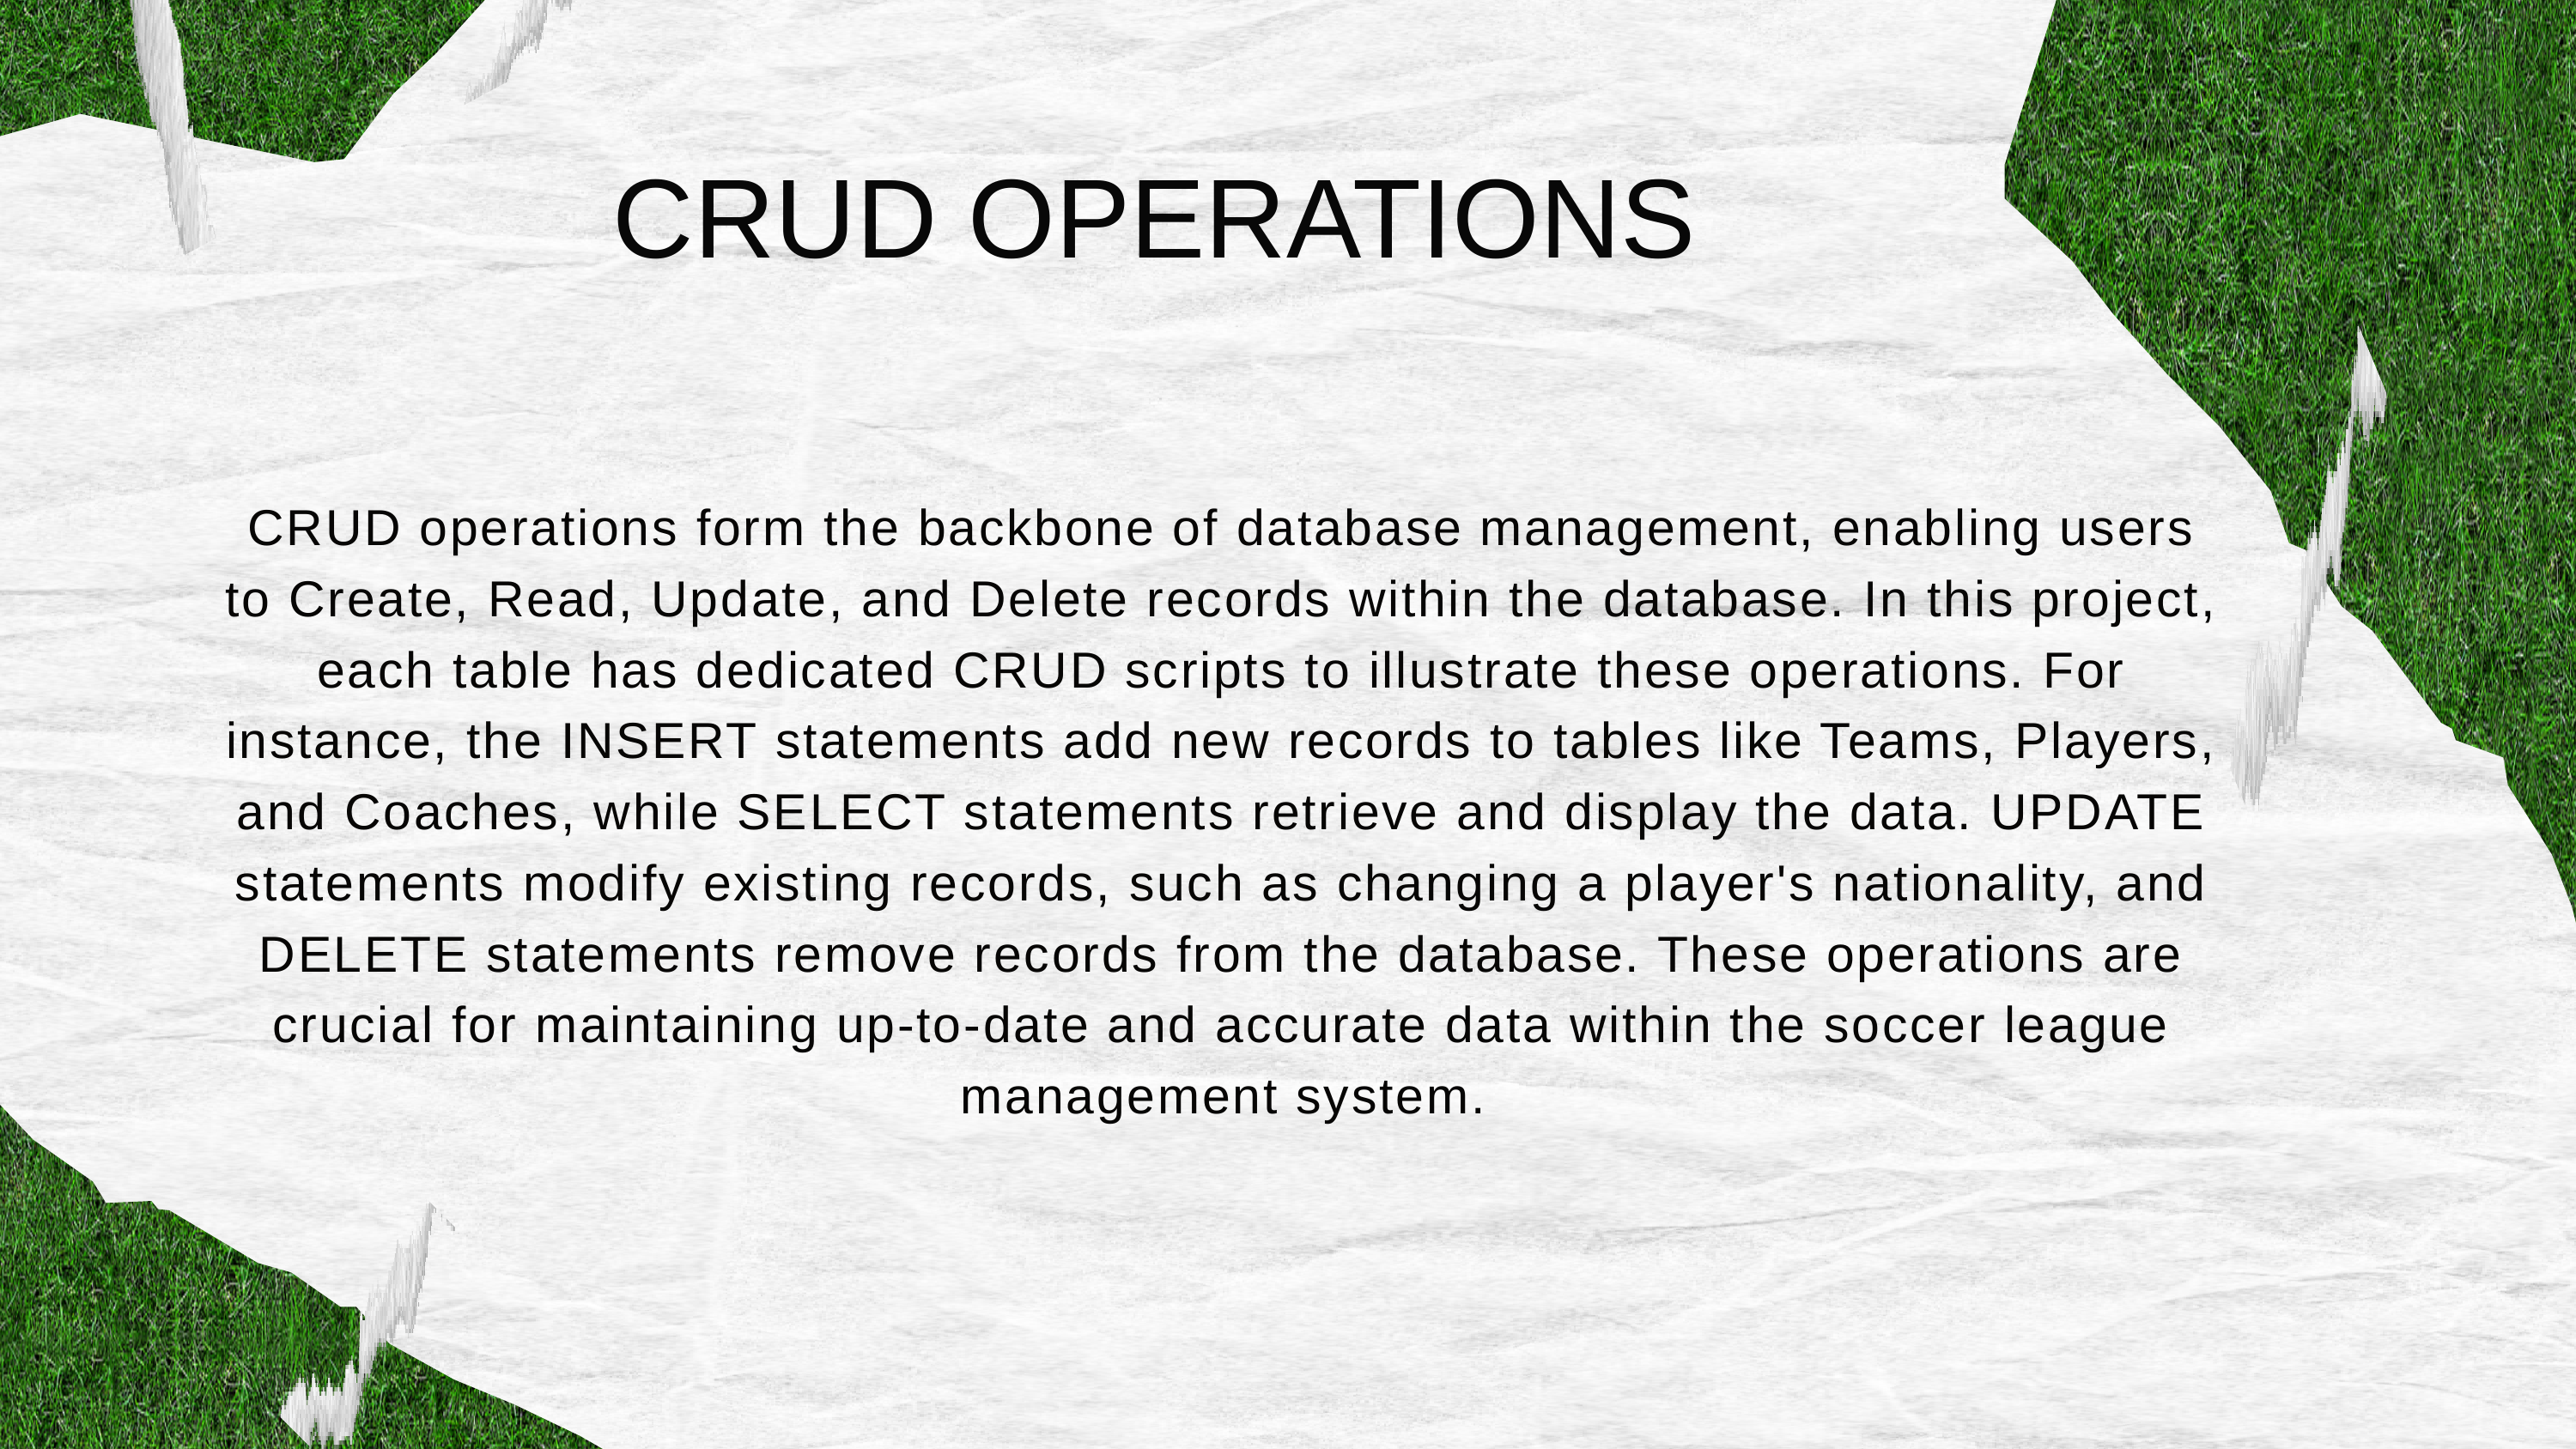

CRUD OPERATIONS
CRUD operations form the backbone of database management, enabling users to Create, Read, Update, and Delete records within the database. In this project, each table has dedicated CRUD scripts to illustrate these operations. For instance, the INSERT statements add new records to tables like Teams, Players, and Coaches, while SELECT statements retrieve and display the data. UPDATE statements modify existing records, such as changing a player's nationality, and DELETE statements remove records from the database. These operations are crucial for maintaining up-to-date and accurate data within the soccer league management system.